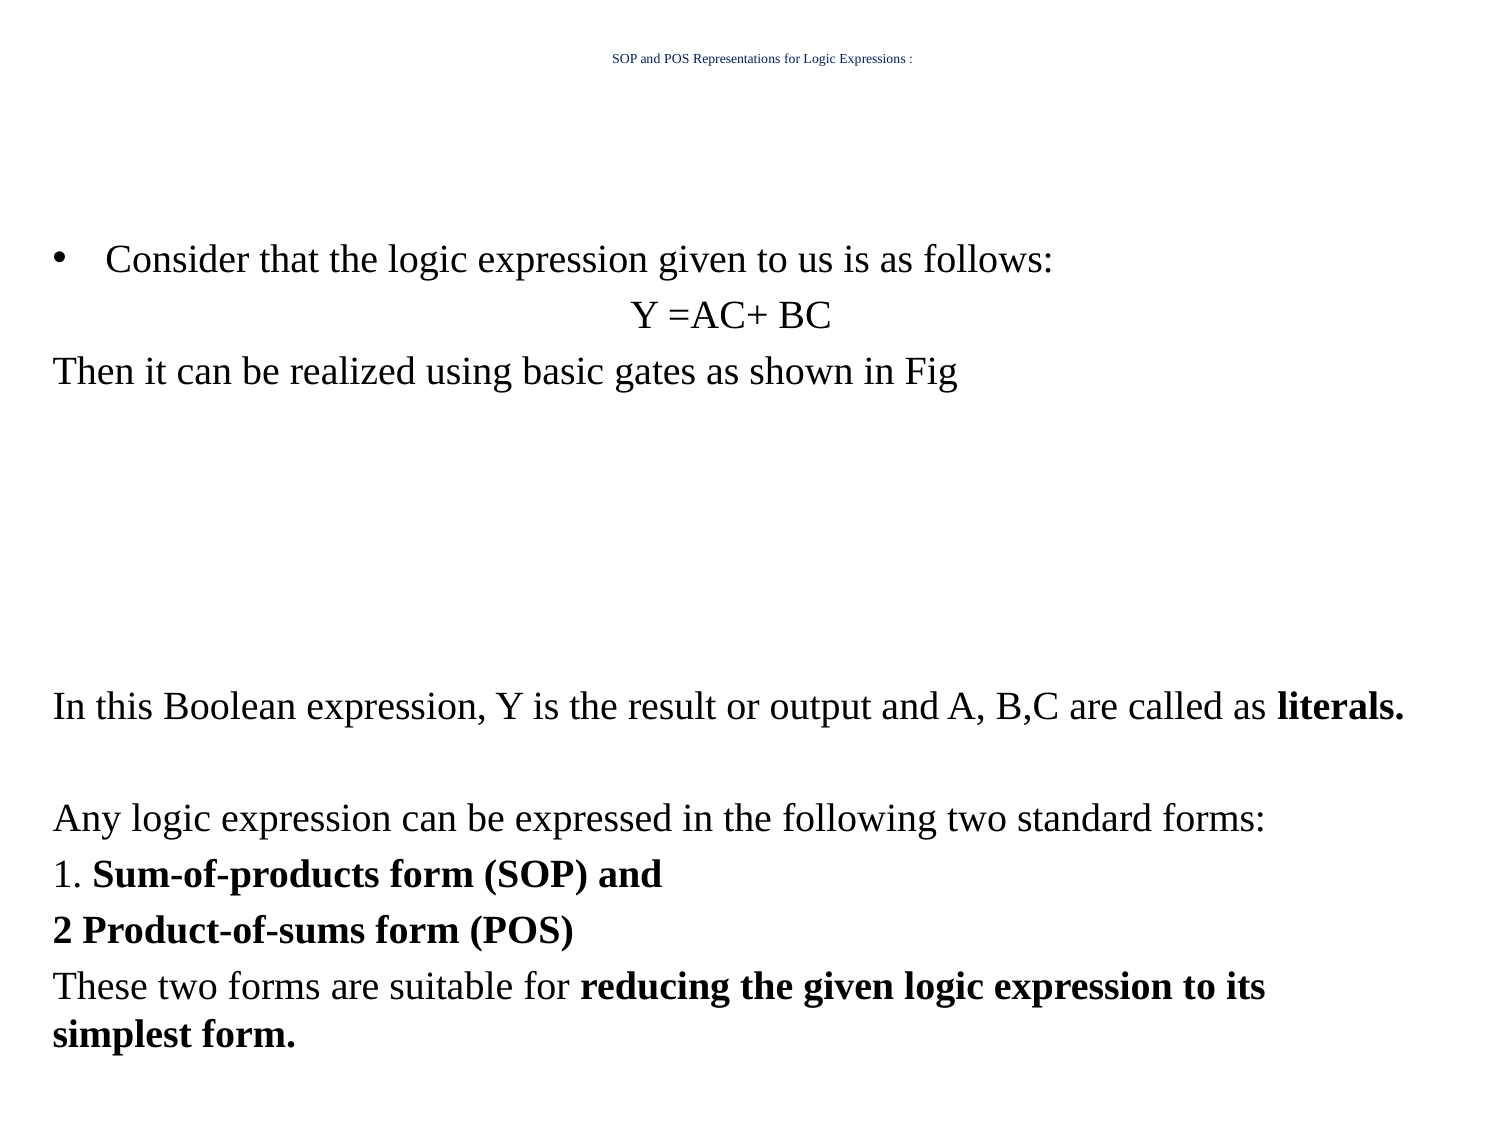

# SOP and POS Representations for Logic Expressions :
Consider that the logic expression given to us is as follows:
Y =AC+ BC
Then it can be realized using basic gates as shown in Fig

In this Boolean expression, Y is the result or output and A, B,C are called as literals.

Any logic expression can be expressed in the following two standard forms:
1. Sum-of-products form (SOP) and
2 Product-of-sums form (POS)
These two forms are suitable for reducing the given logic expression to its simplest form.